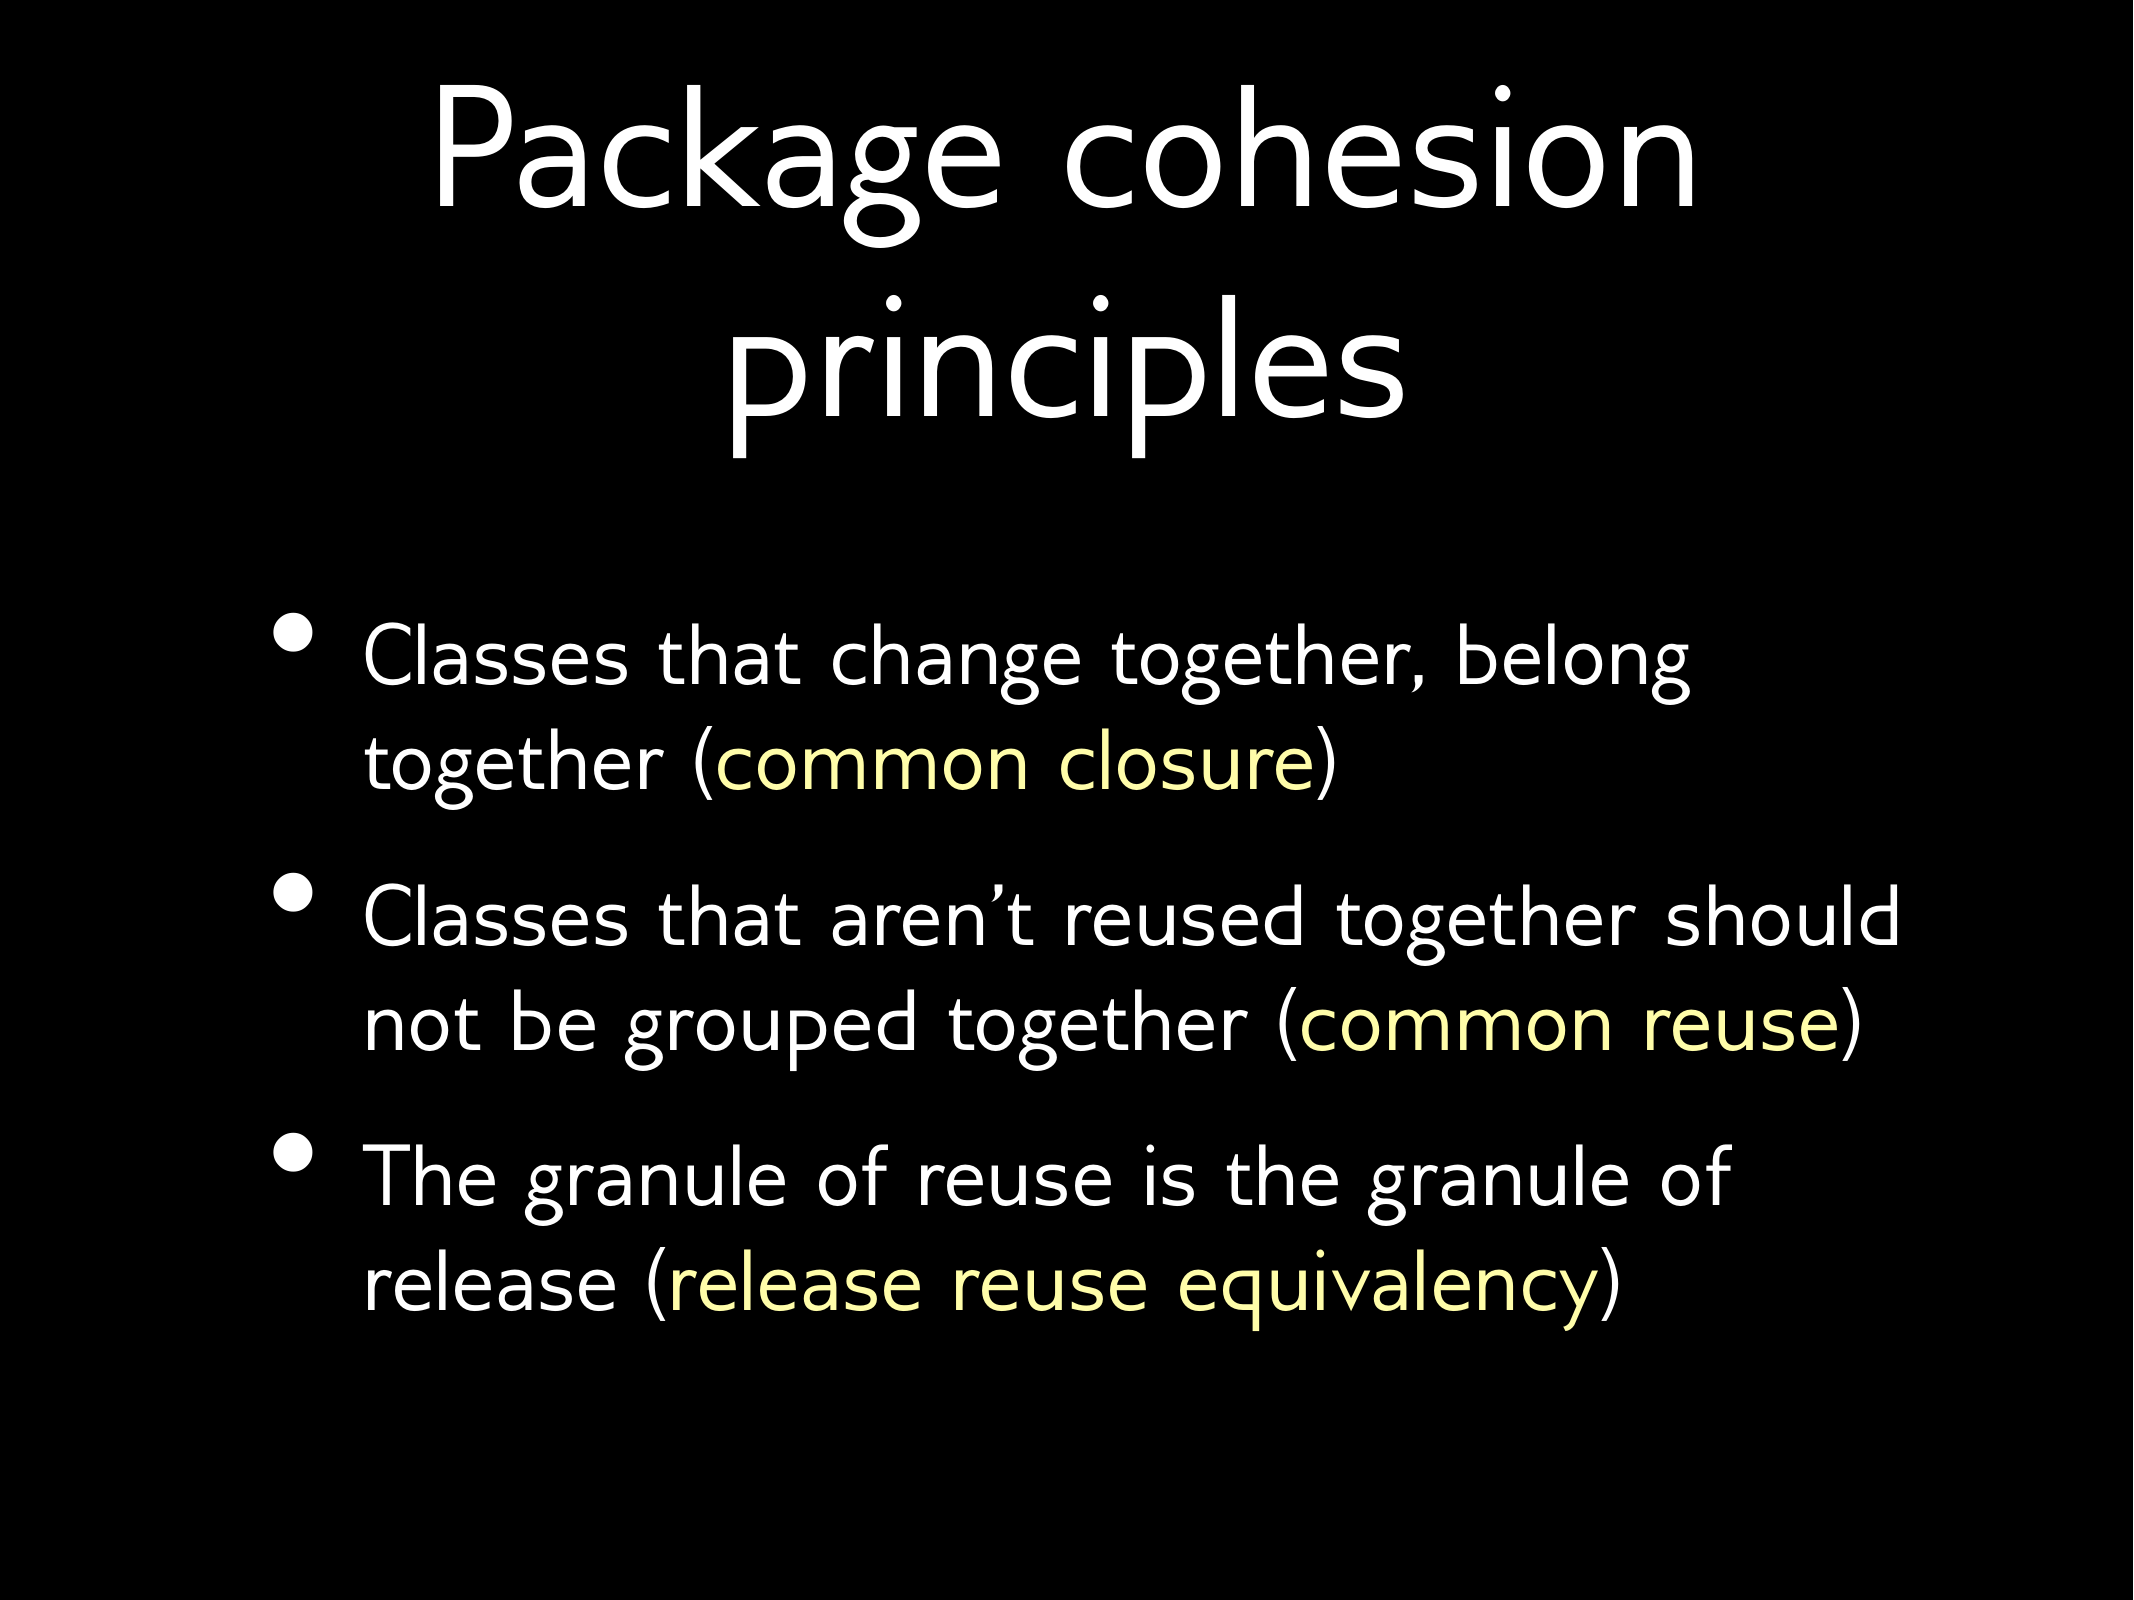

# Package cohesion principles
Classes that change together, belong together (common closure)
Classes that aren’t reused together should not be grouped together (common reuse)
The granule of reuse is the granule of release (release reuse equivalency)